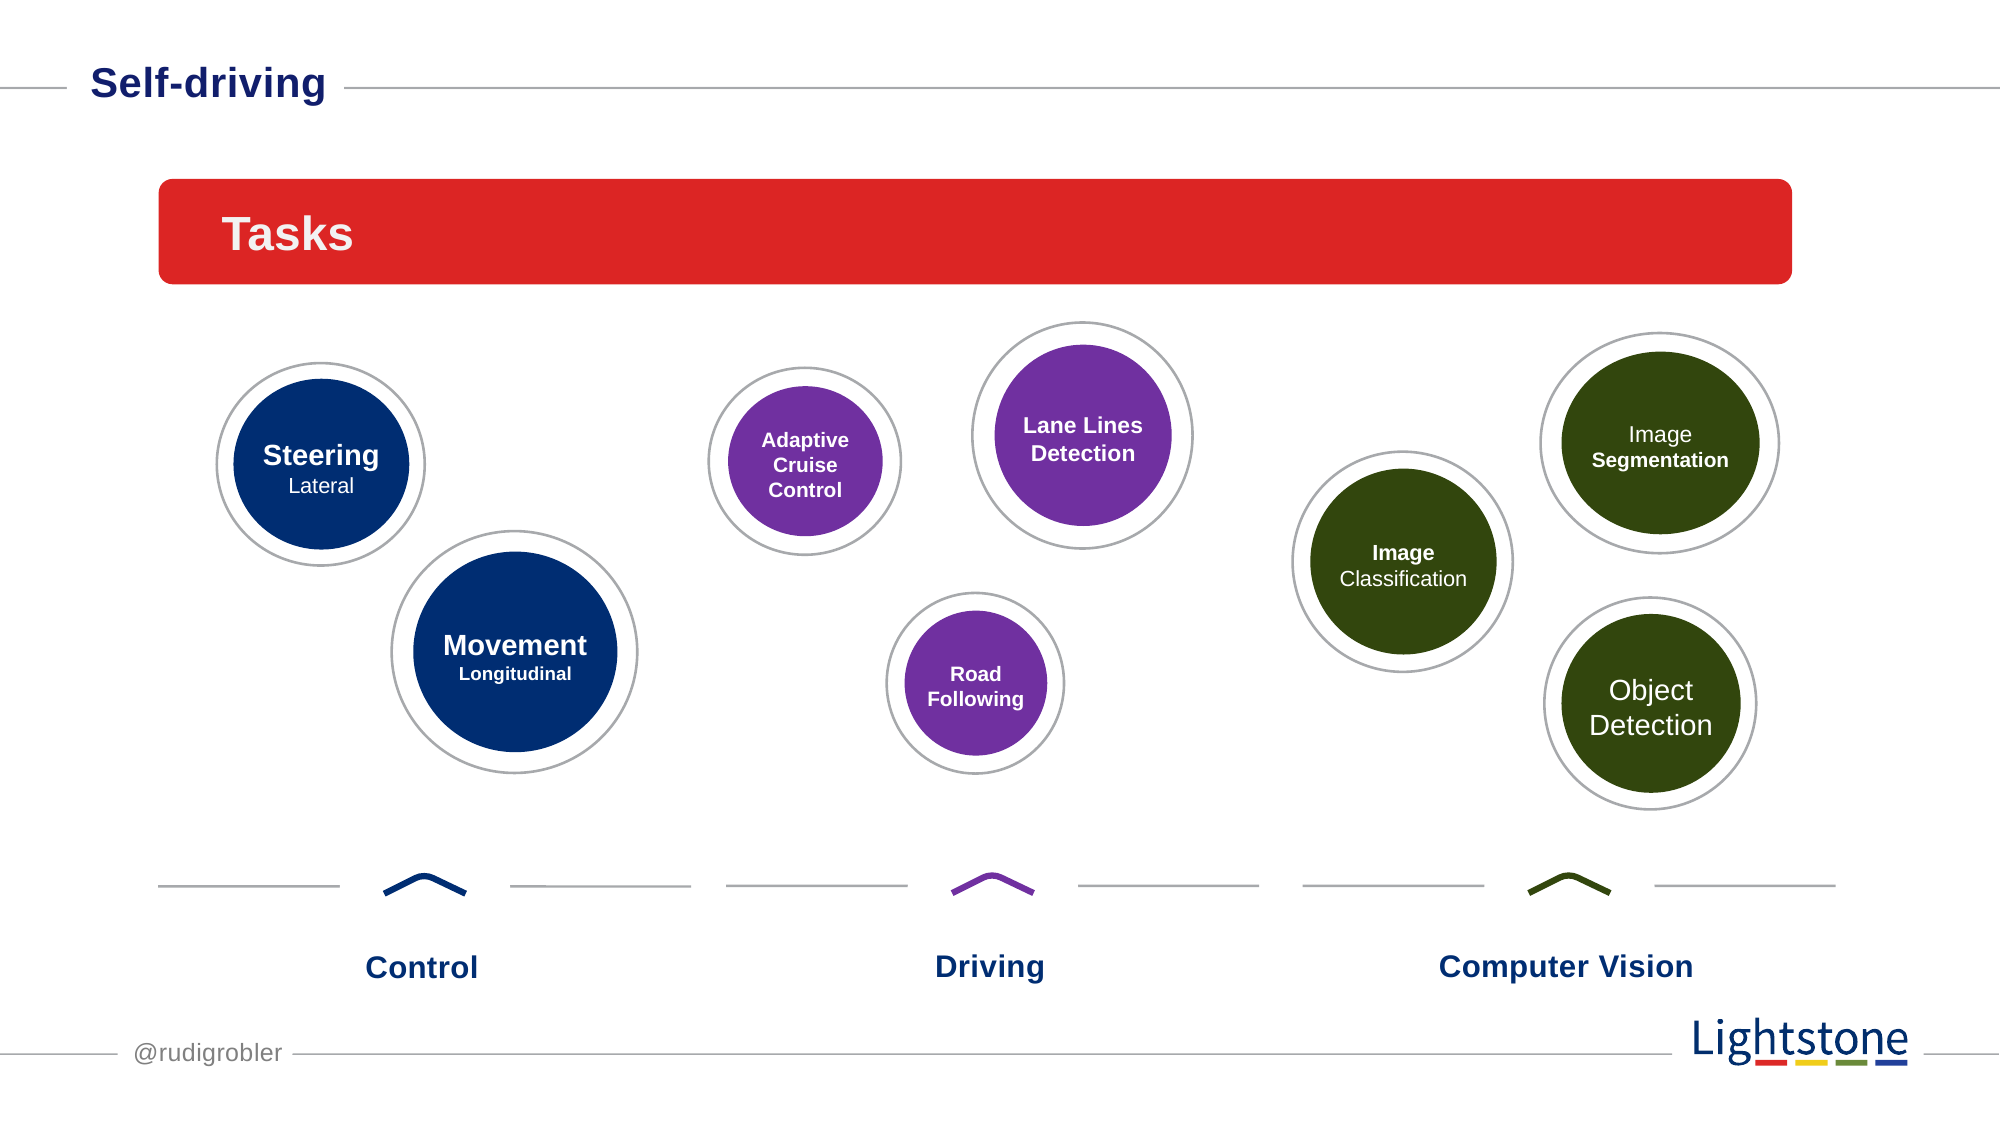

# Self-driving
Tasks

Lane Lines
Detection

Image Segmentation

Steering
Lateral

Adaptive Cruise Control

Image Classification

Movement
Longitudinal

Road Following

Object Detection

Driving
Computer Vision
Control